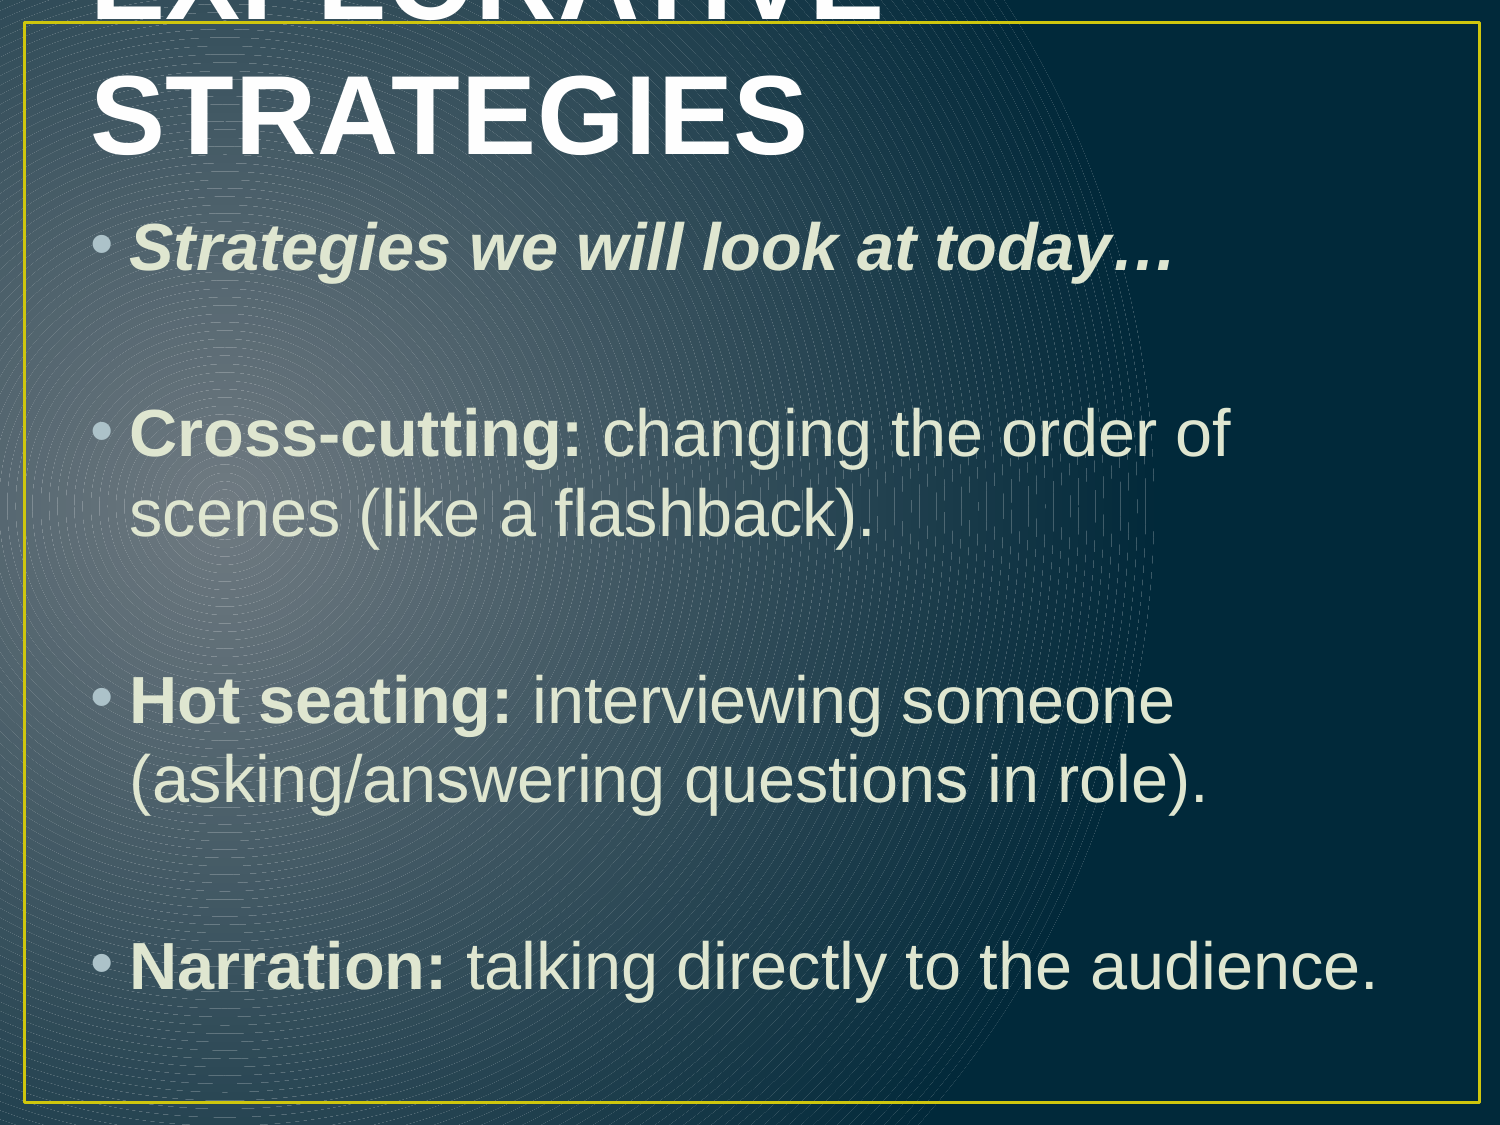

# EXPLORATIVE STRATEGIES
Strategies we will look at today…

Cross-cutting: changing the order of scenes (like a flashback).

Hot seating: interviewing someone (asking/answering questions in role).

Narration: talking directly to the audience.